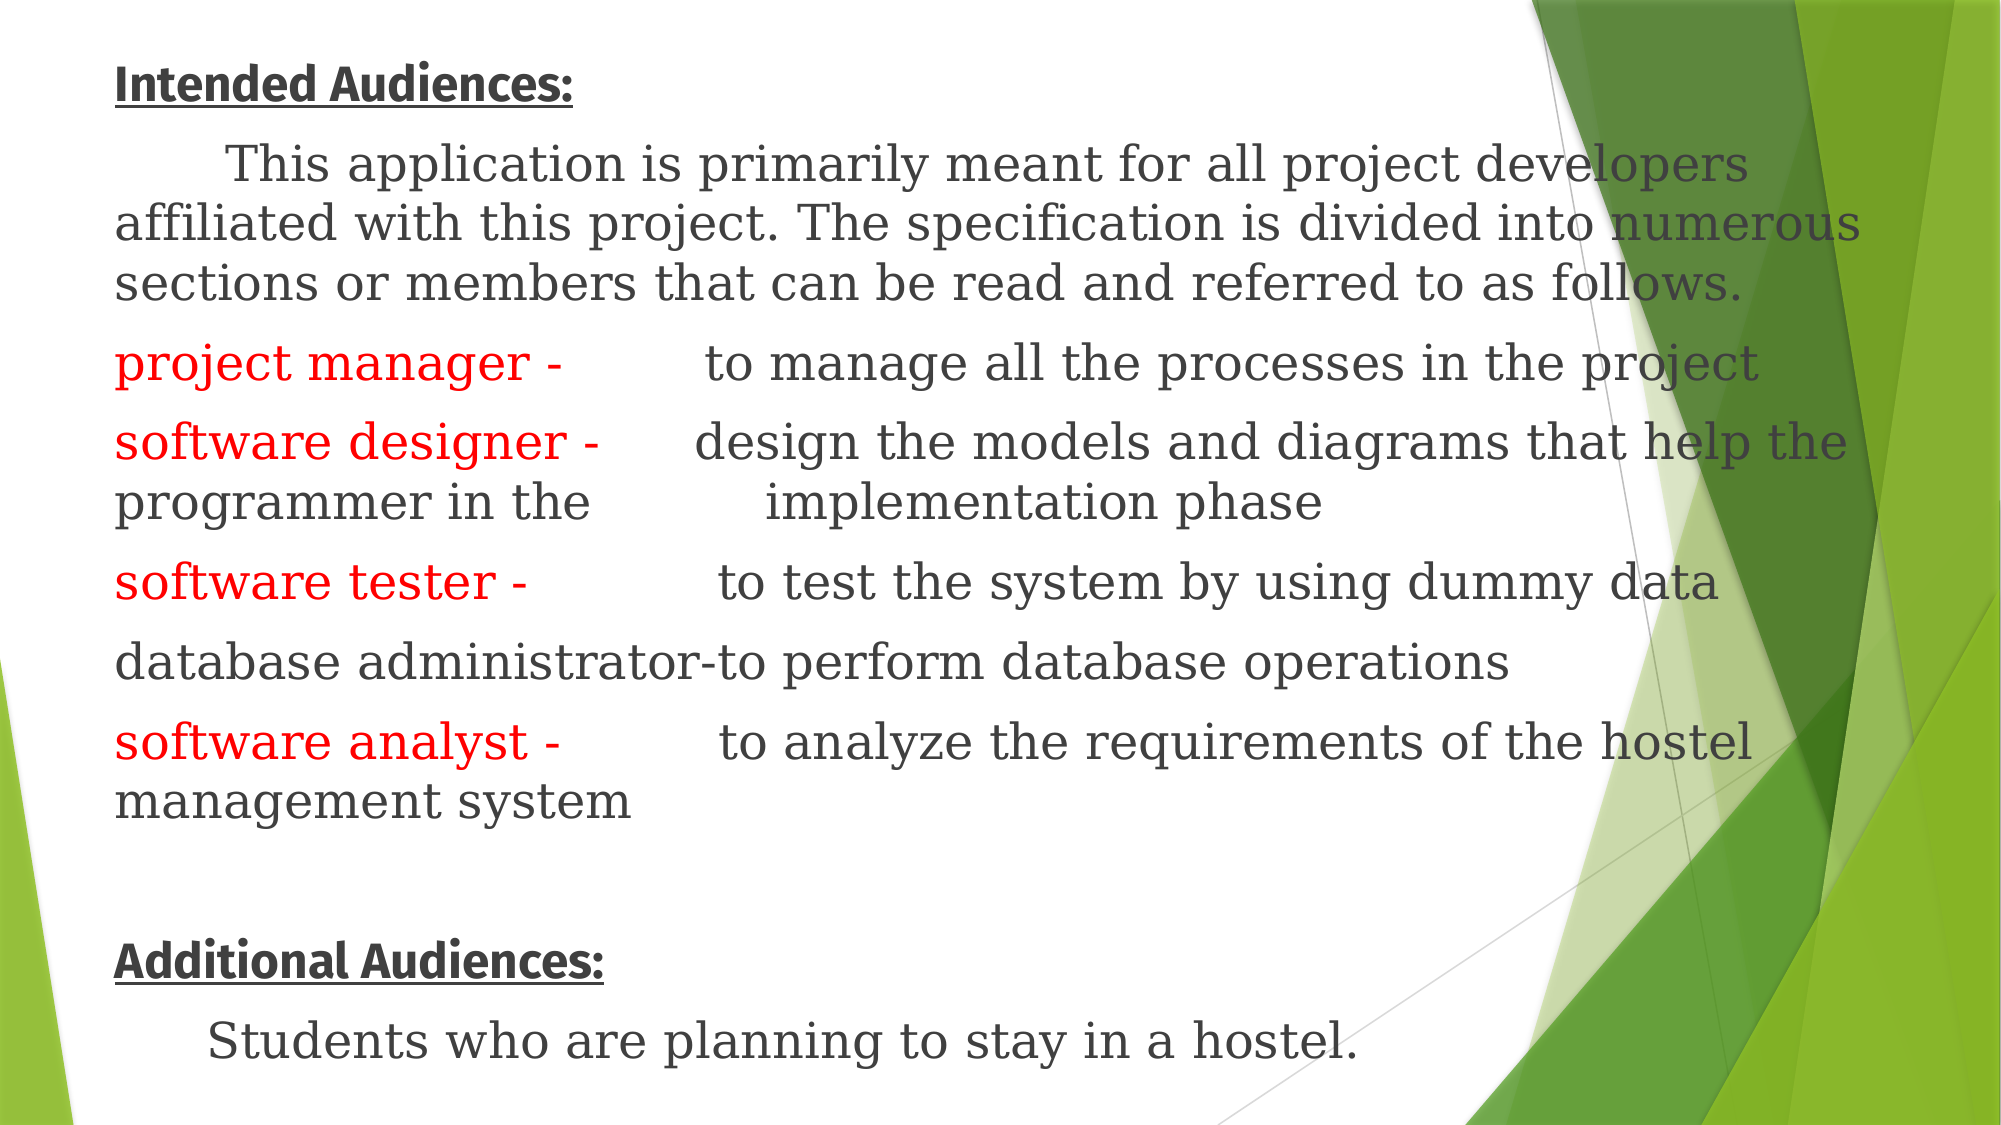

Intended Audiences:
       This application is primarily meant for all project developers affiliated with this project. The specification is divided into numerous sections or members that can be read and referred to as follows.
project manager -         to manage all the processes in the project
software designer -      design the models and diagrams that help the programmer in the           implementation phase
software tester -            to test the system by using dummy data
database administrator-to perform database operations
software analyst -          to analyze the requirements of the hostel management system

Additional Audiences:
       Students who are planning to stay in a hostel.